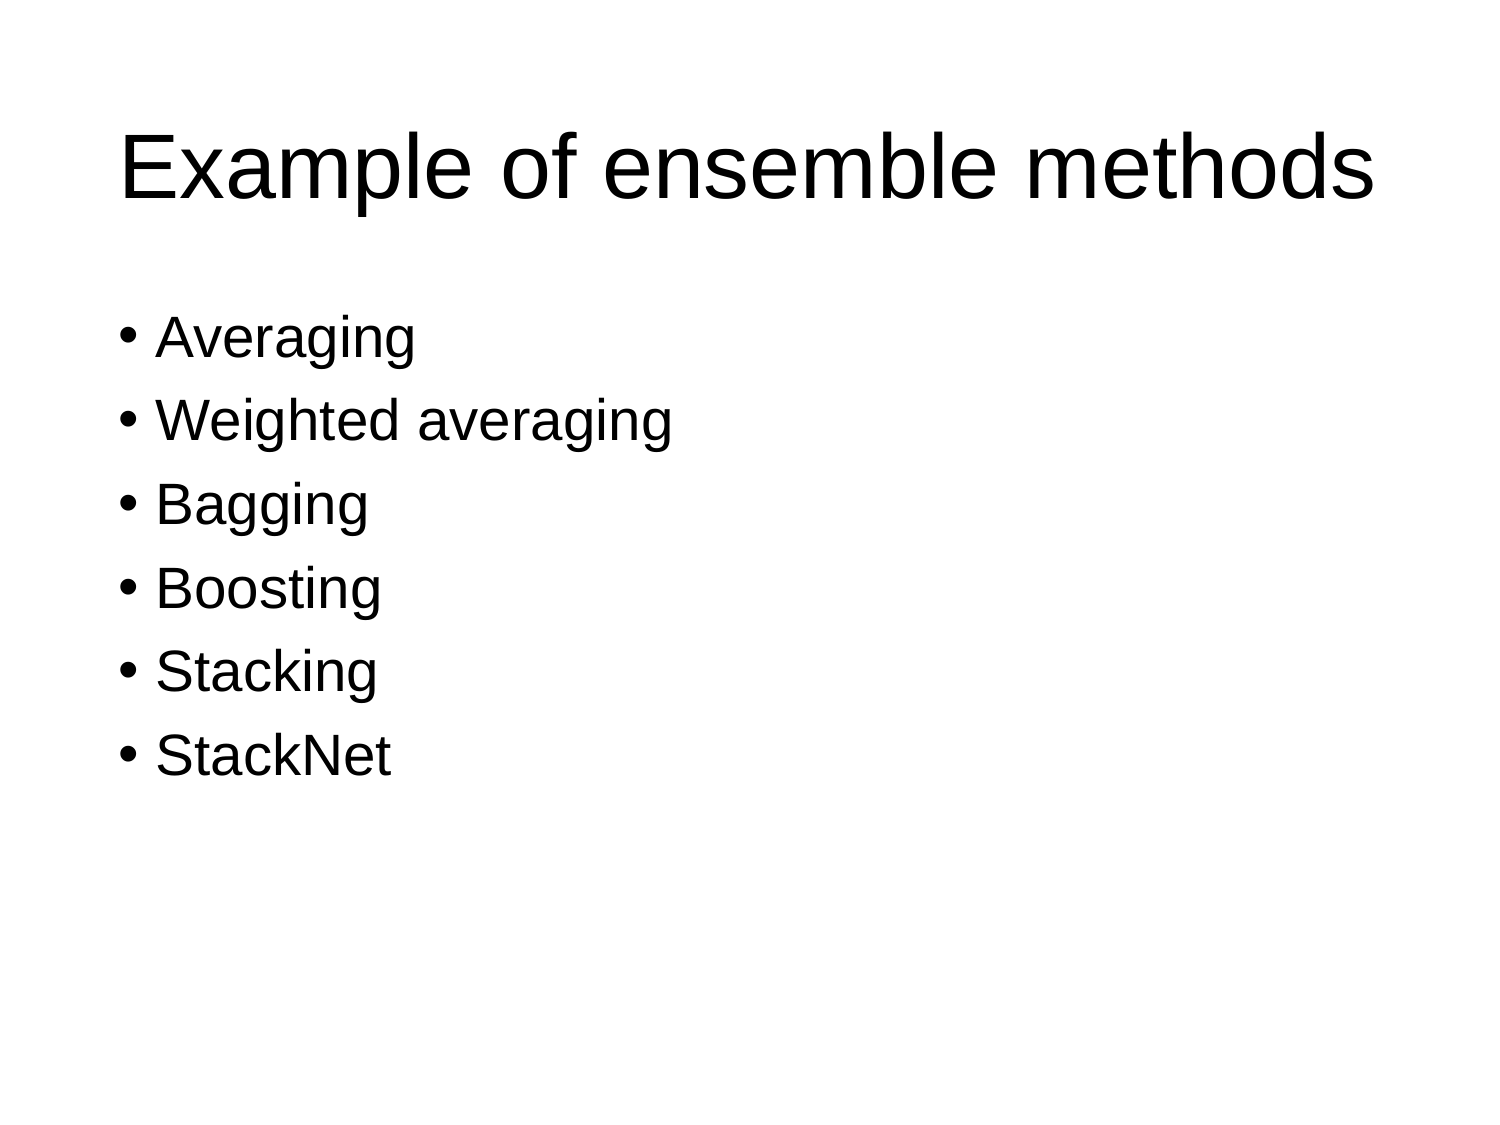

# Example of ensemble methods
Averaging
Weighted averaging
Bagging
Boosting
Stacking
StackNet